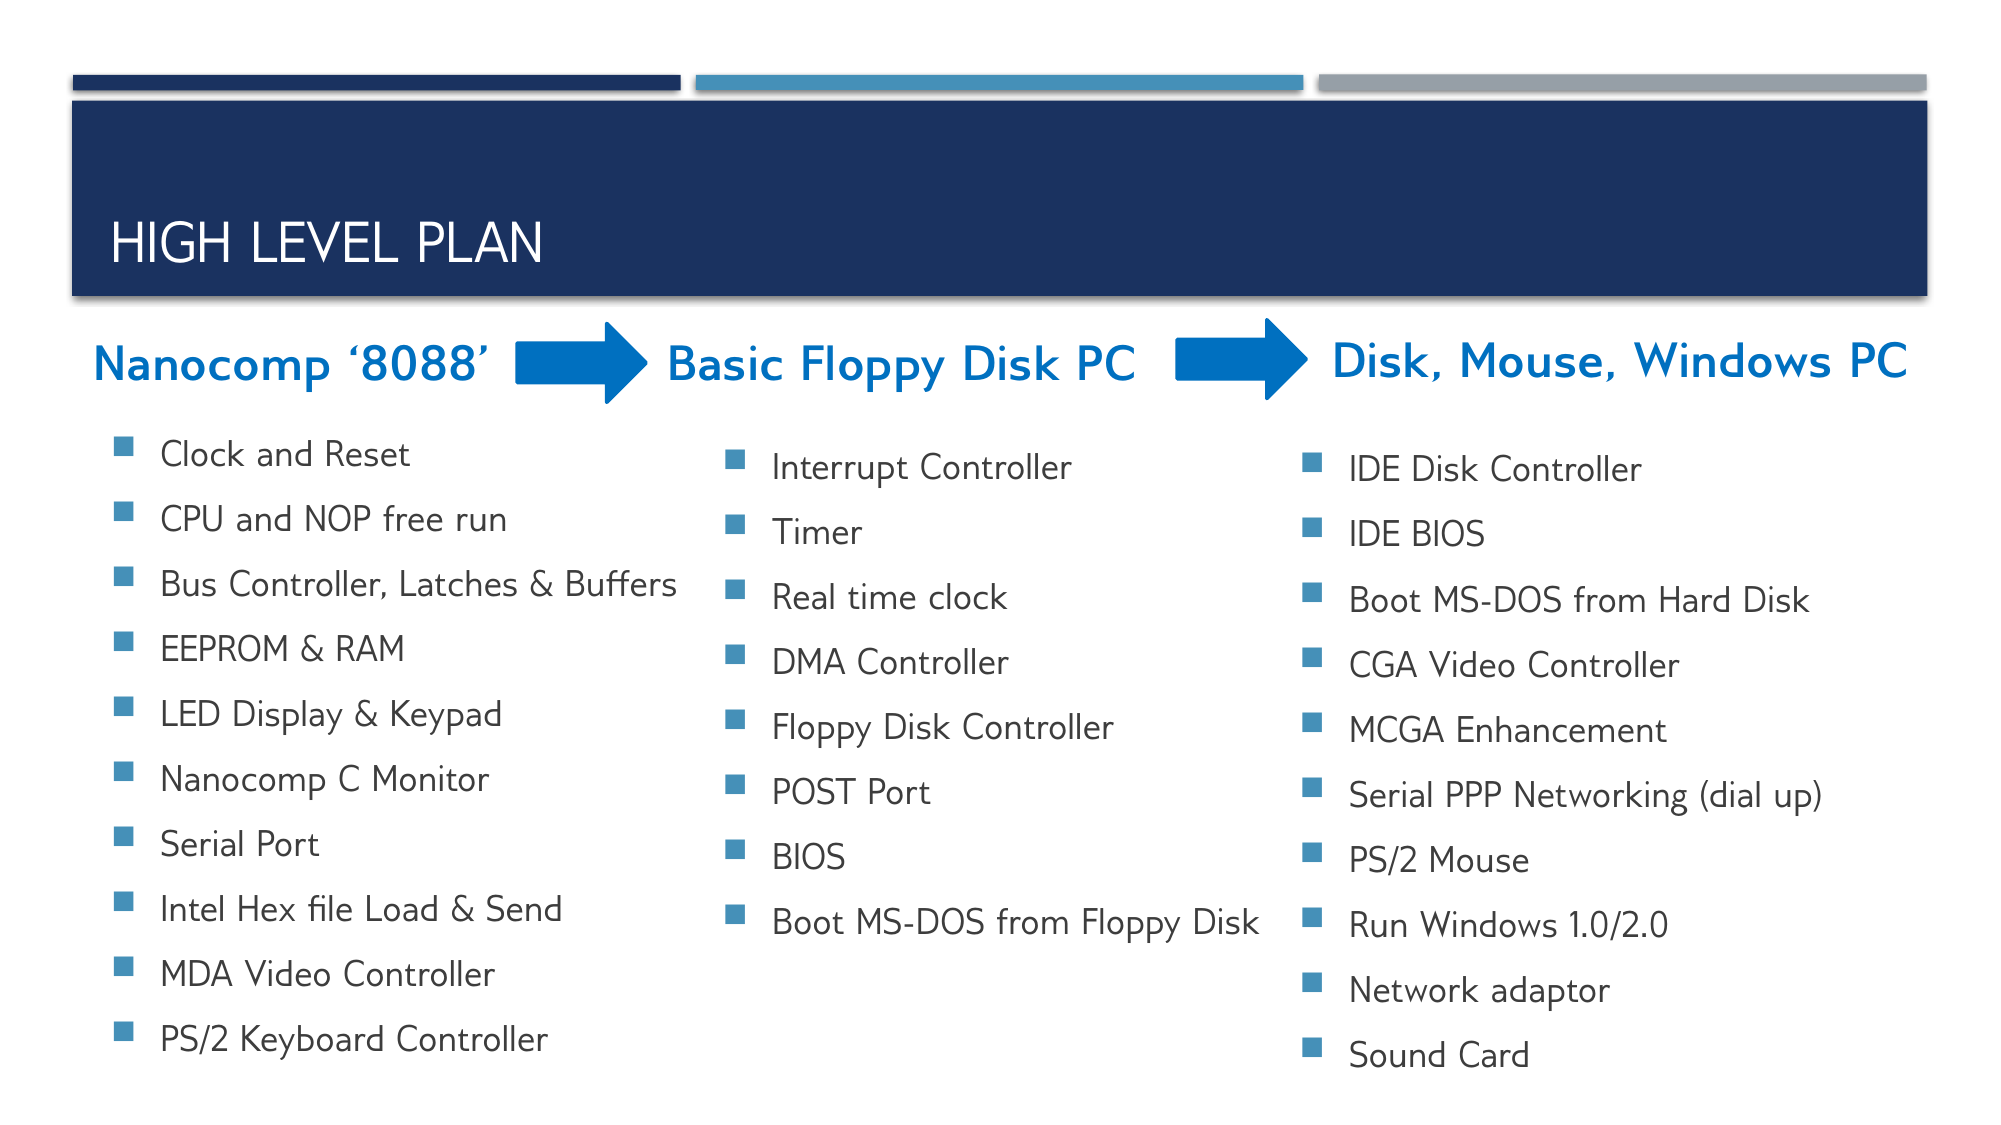

# High LEVEL PLAN

Disk, Mouse, Windows PC
Nanocomp ‘8088’
Basic Floppy Disk PC
Clock and Reset
CPU and NOP free run
Bus Controller, Latches & Buffers
EEPROM & RAM
LED Display & Keypad
Nanocomp C Monitor
Serial Port
Intel Hex file Load & Send
MDA Video Controller
PS/2 Keyboard Controller
Interrupt Controller
Timer
Real time clock
DMA Controller
Floppy Disk Controller
POST Port
BIOS
Boot MS-DOS from Floppy Disk

IDE Disk Controller
IDE BIOS
Boot MS-DOS from Hard Disk
CGA Video Controller
MCGA Enhancement
Serial PPP Networking (dial up)
PS/2 Mouse
Run Windows 1.0/2.0
Network adaptor
Sound Card